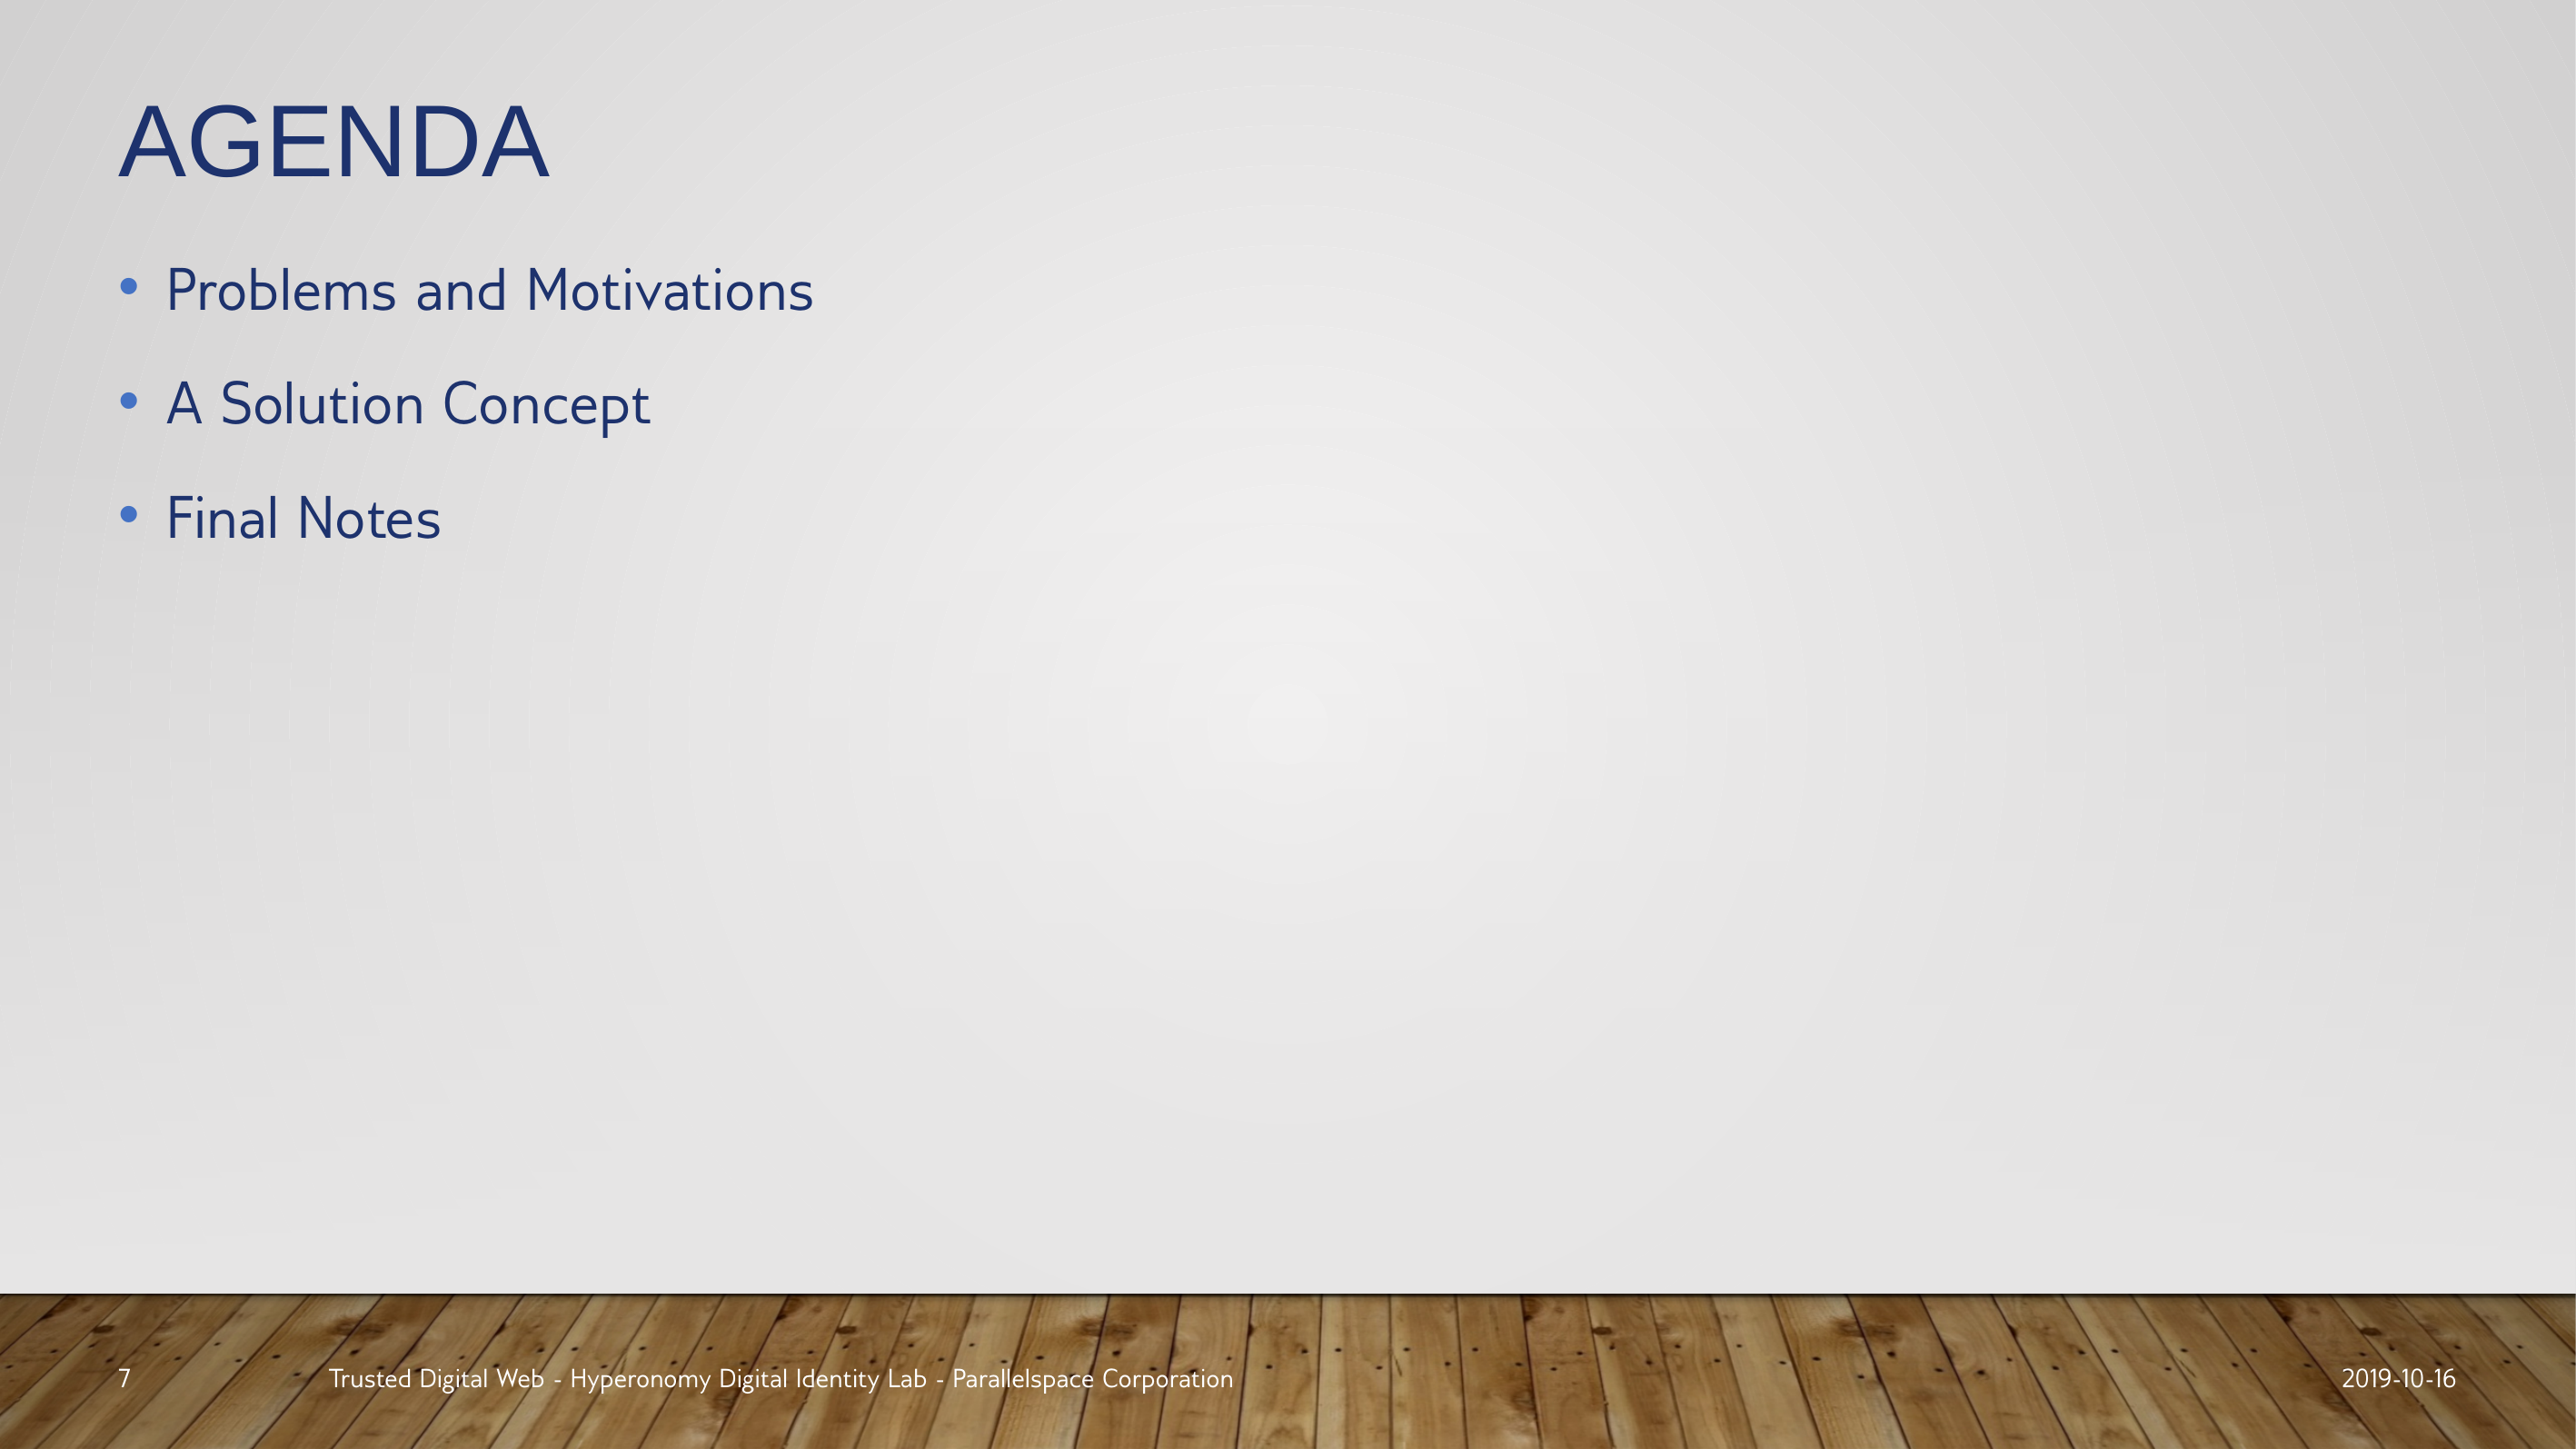

# Agenda
Problems and Motivations
A Solution Concept
Final Notes

7
2019-10-16
Trusted Digital Web - Hyperonomy Digital Identity Lab - Parallelspace Corporation